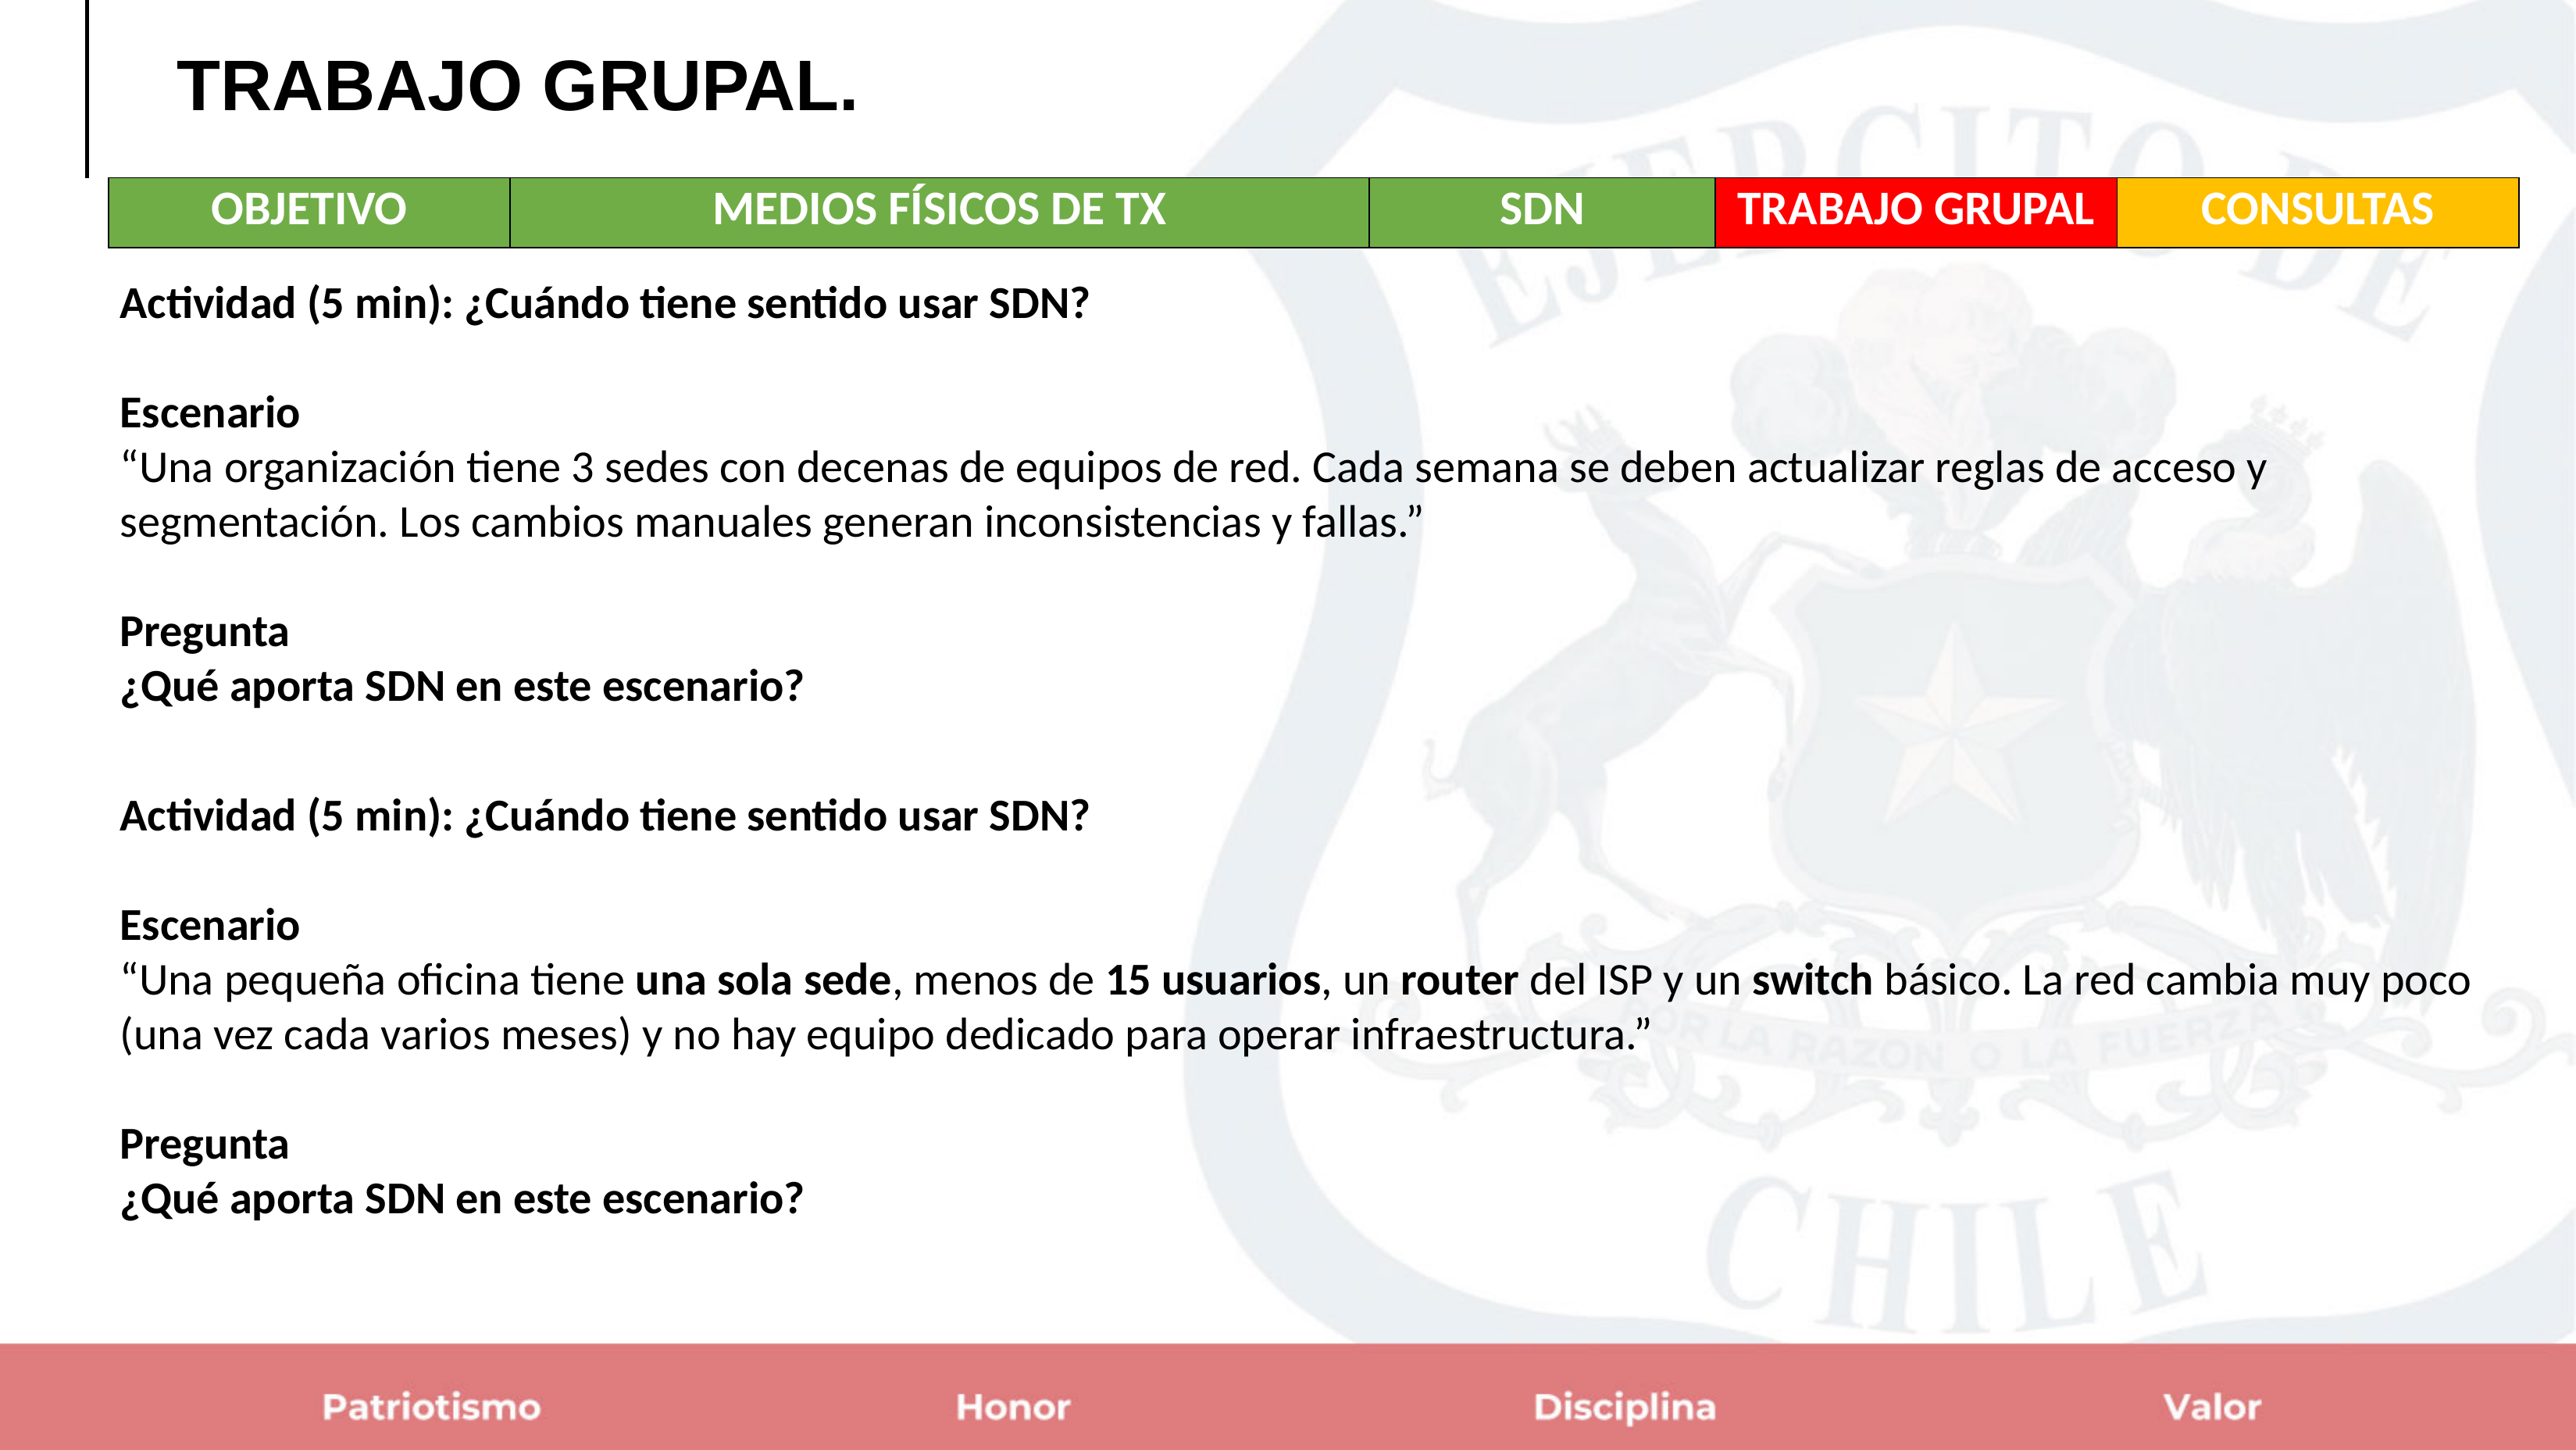

TRABAJO GRUPAL.

| OBJETIVO | MEDIOS FÍSICOS DE TX | SDN | TRABAJO GRUPAL | CONSULTAS |
| --- | --- | --- | --- | --- |

Actividad (5 min): ¿Cuándo tiene sentido usar SDN?

Escenario
“Una organización tiene 3 sedes con decenas de equipos de red. Cada semana se deben actualizar reglas de acceso y segmentación. Los cambios manuales generan inconsistencias y fallas.”

Pregunta
¿Qué aporta SDN en este escenario?

Actividad (5 min): ¿Cuándo tiene sentido usar SDN?

Escenario
“Una pequeña oficina tiene una sola sede, menos de 15 usuarios, un router del ISP y un switch básico. La red cambia muy poco (una vez cada varios meses) y no hay equipo dedicado para operar infraestructura.”

Pregunta
¿Qué aporta SDN en este escenario?